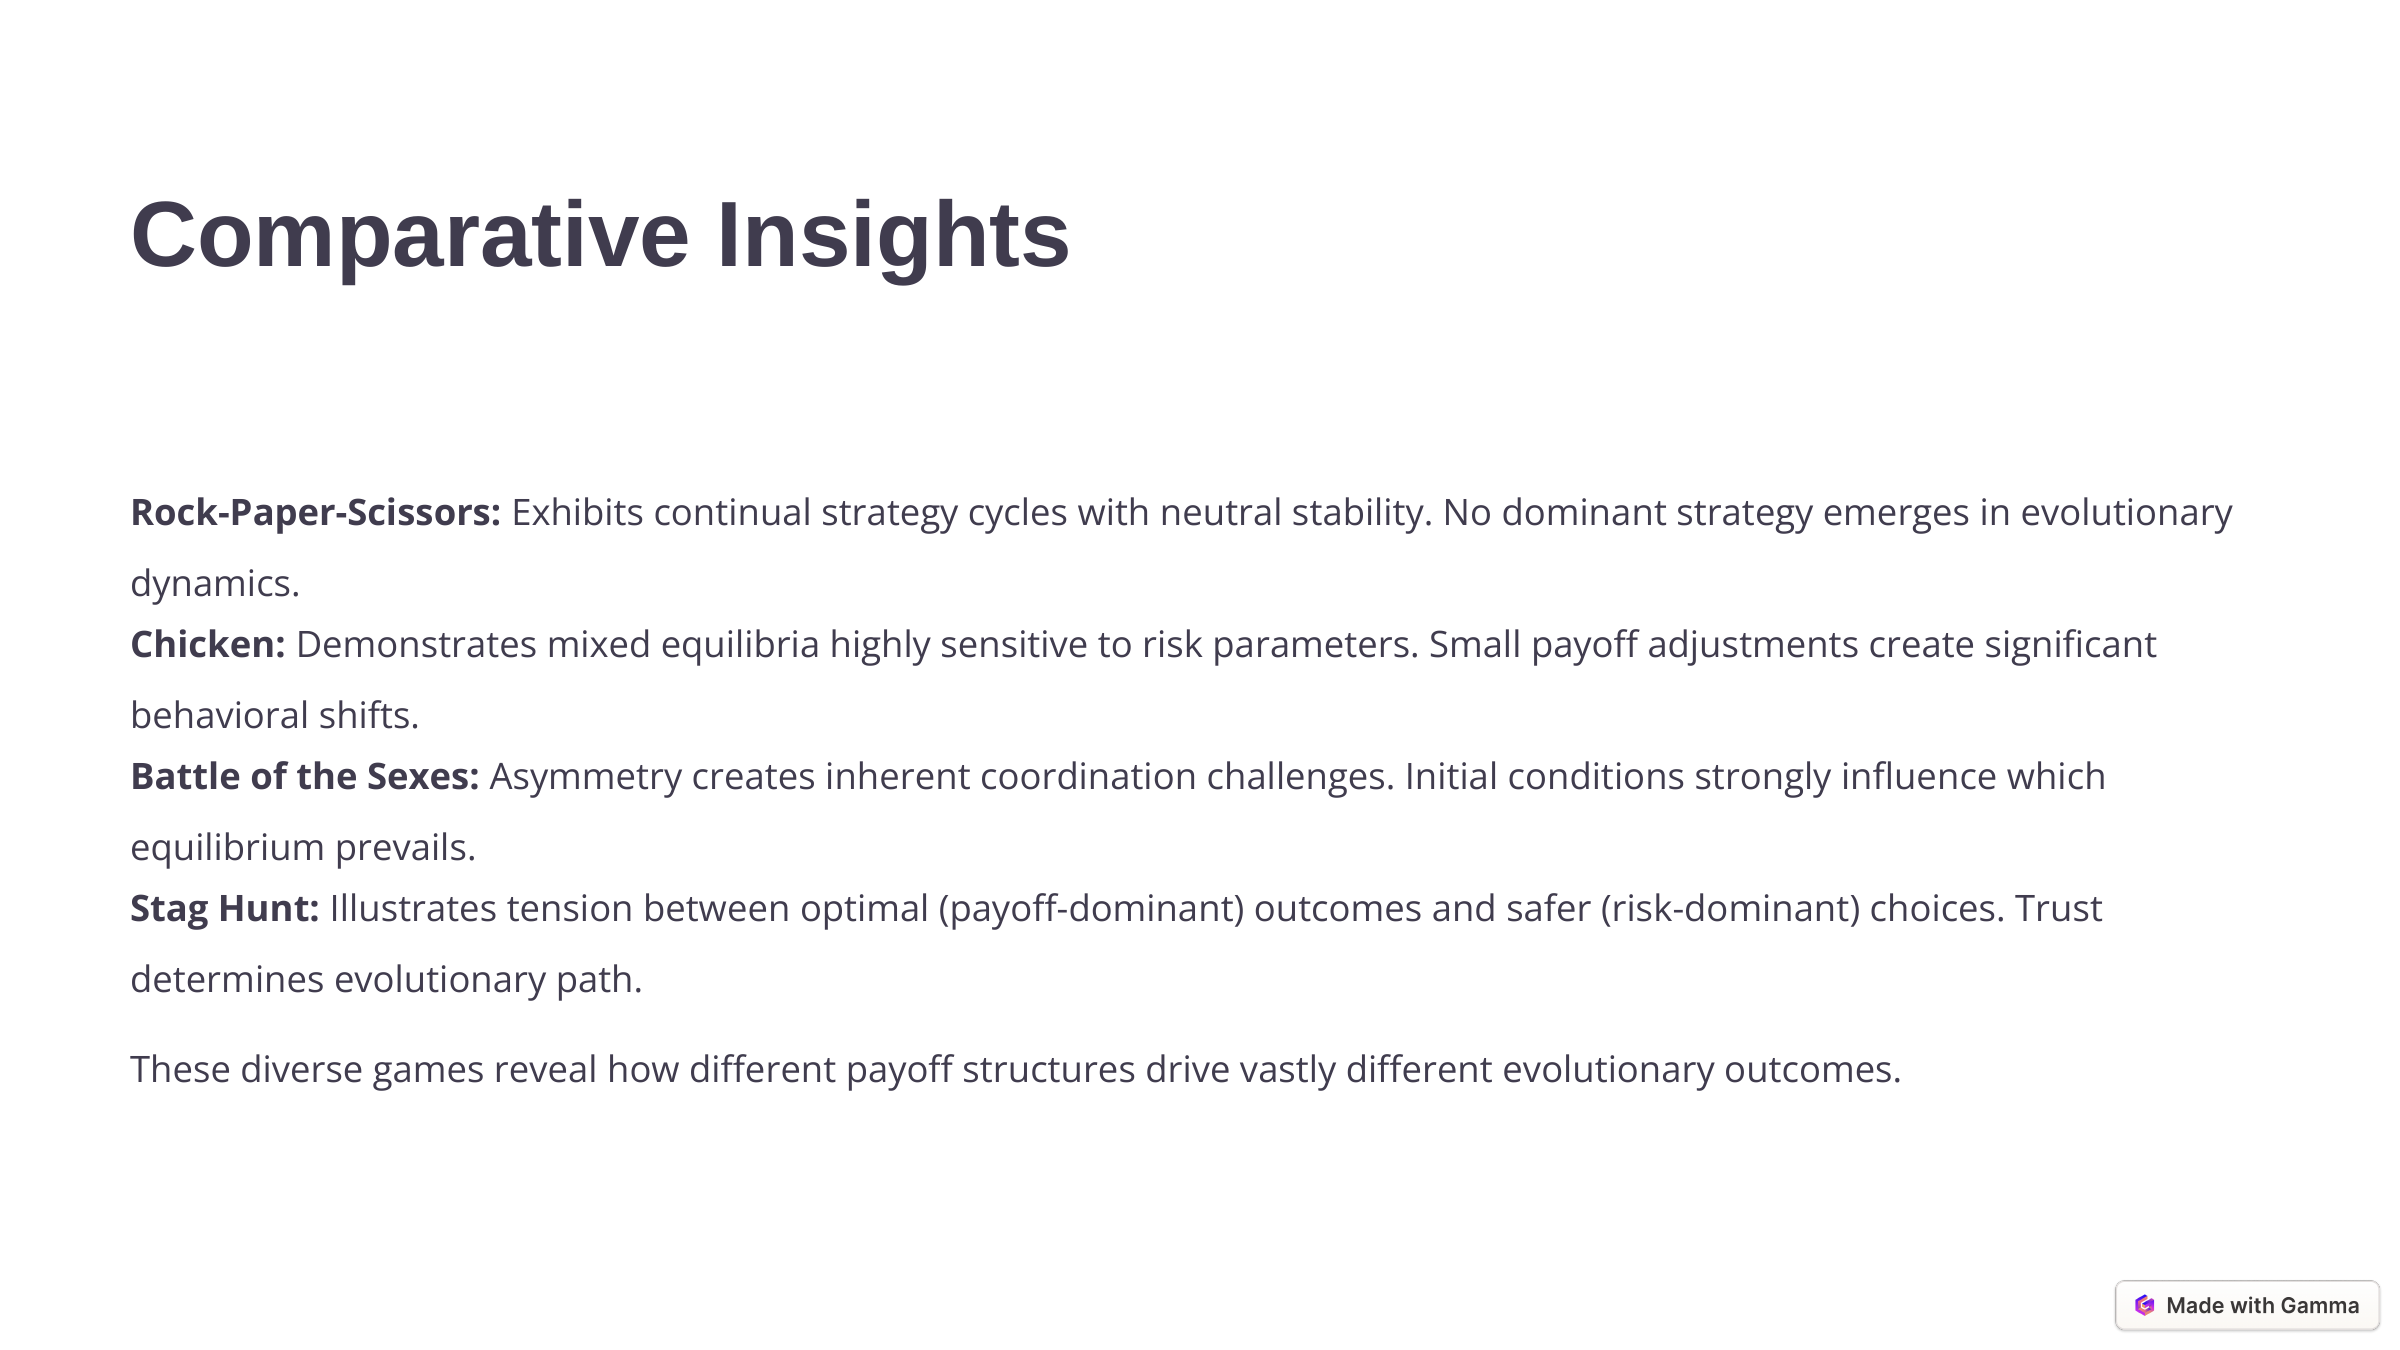

Comparative Insights
Rock-Paper-Scissors: Exhibits continual strategy cycles with neutral stability. No dominant strategy emerges in evolutionary dynamics.
Chicken: Demonstrates mixed equilibria highly sensitive to risk parameters. Small payoff adjustments create significant behavioral shifts.
Battle of the Sexes: Asymmetry creates inherent coordination challenges. Initial conditions strongly influence which equilibrium prevails.
Stag Hunt: Illustrates tension between optimal (payoff-dominant) outcomes and safer (risk-dominant) choices. Trust determines evolutionary path.
These diverse games reveal how different payoff structures drive vastly different evolutionary outcomes.